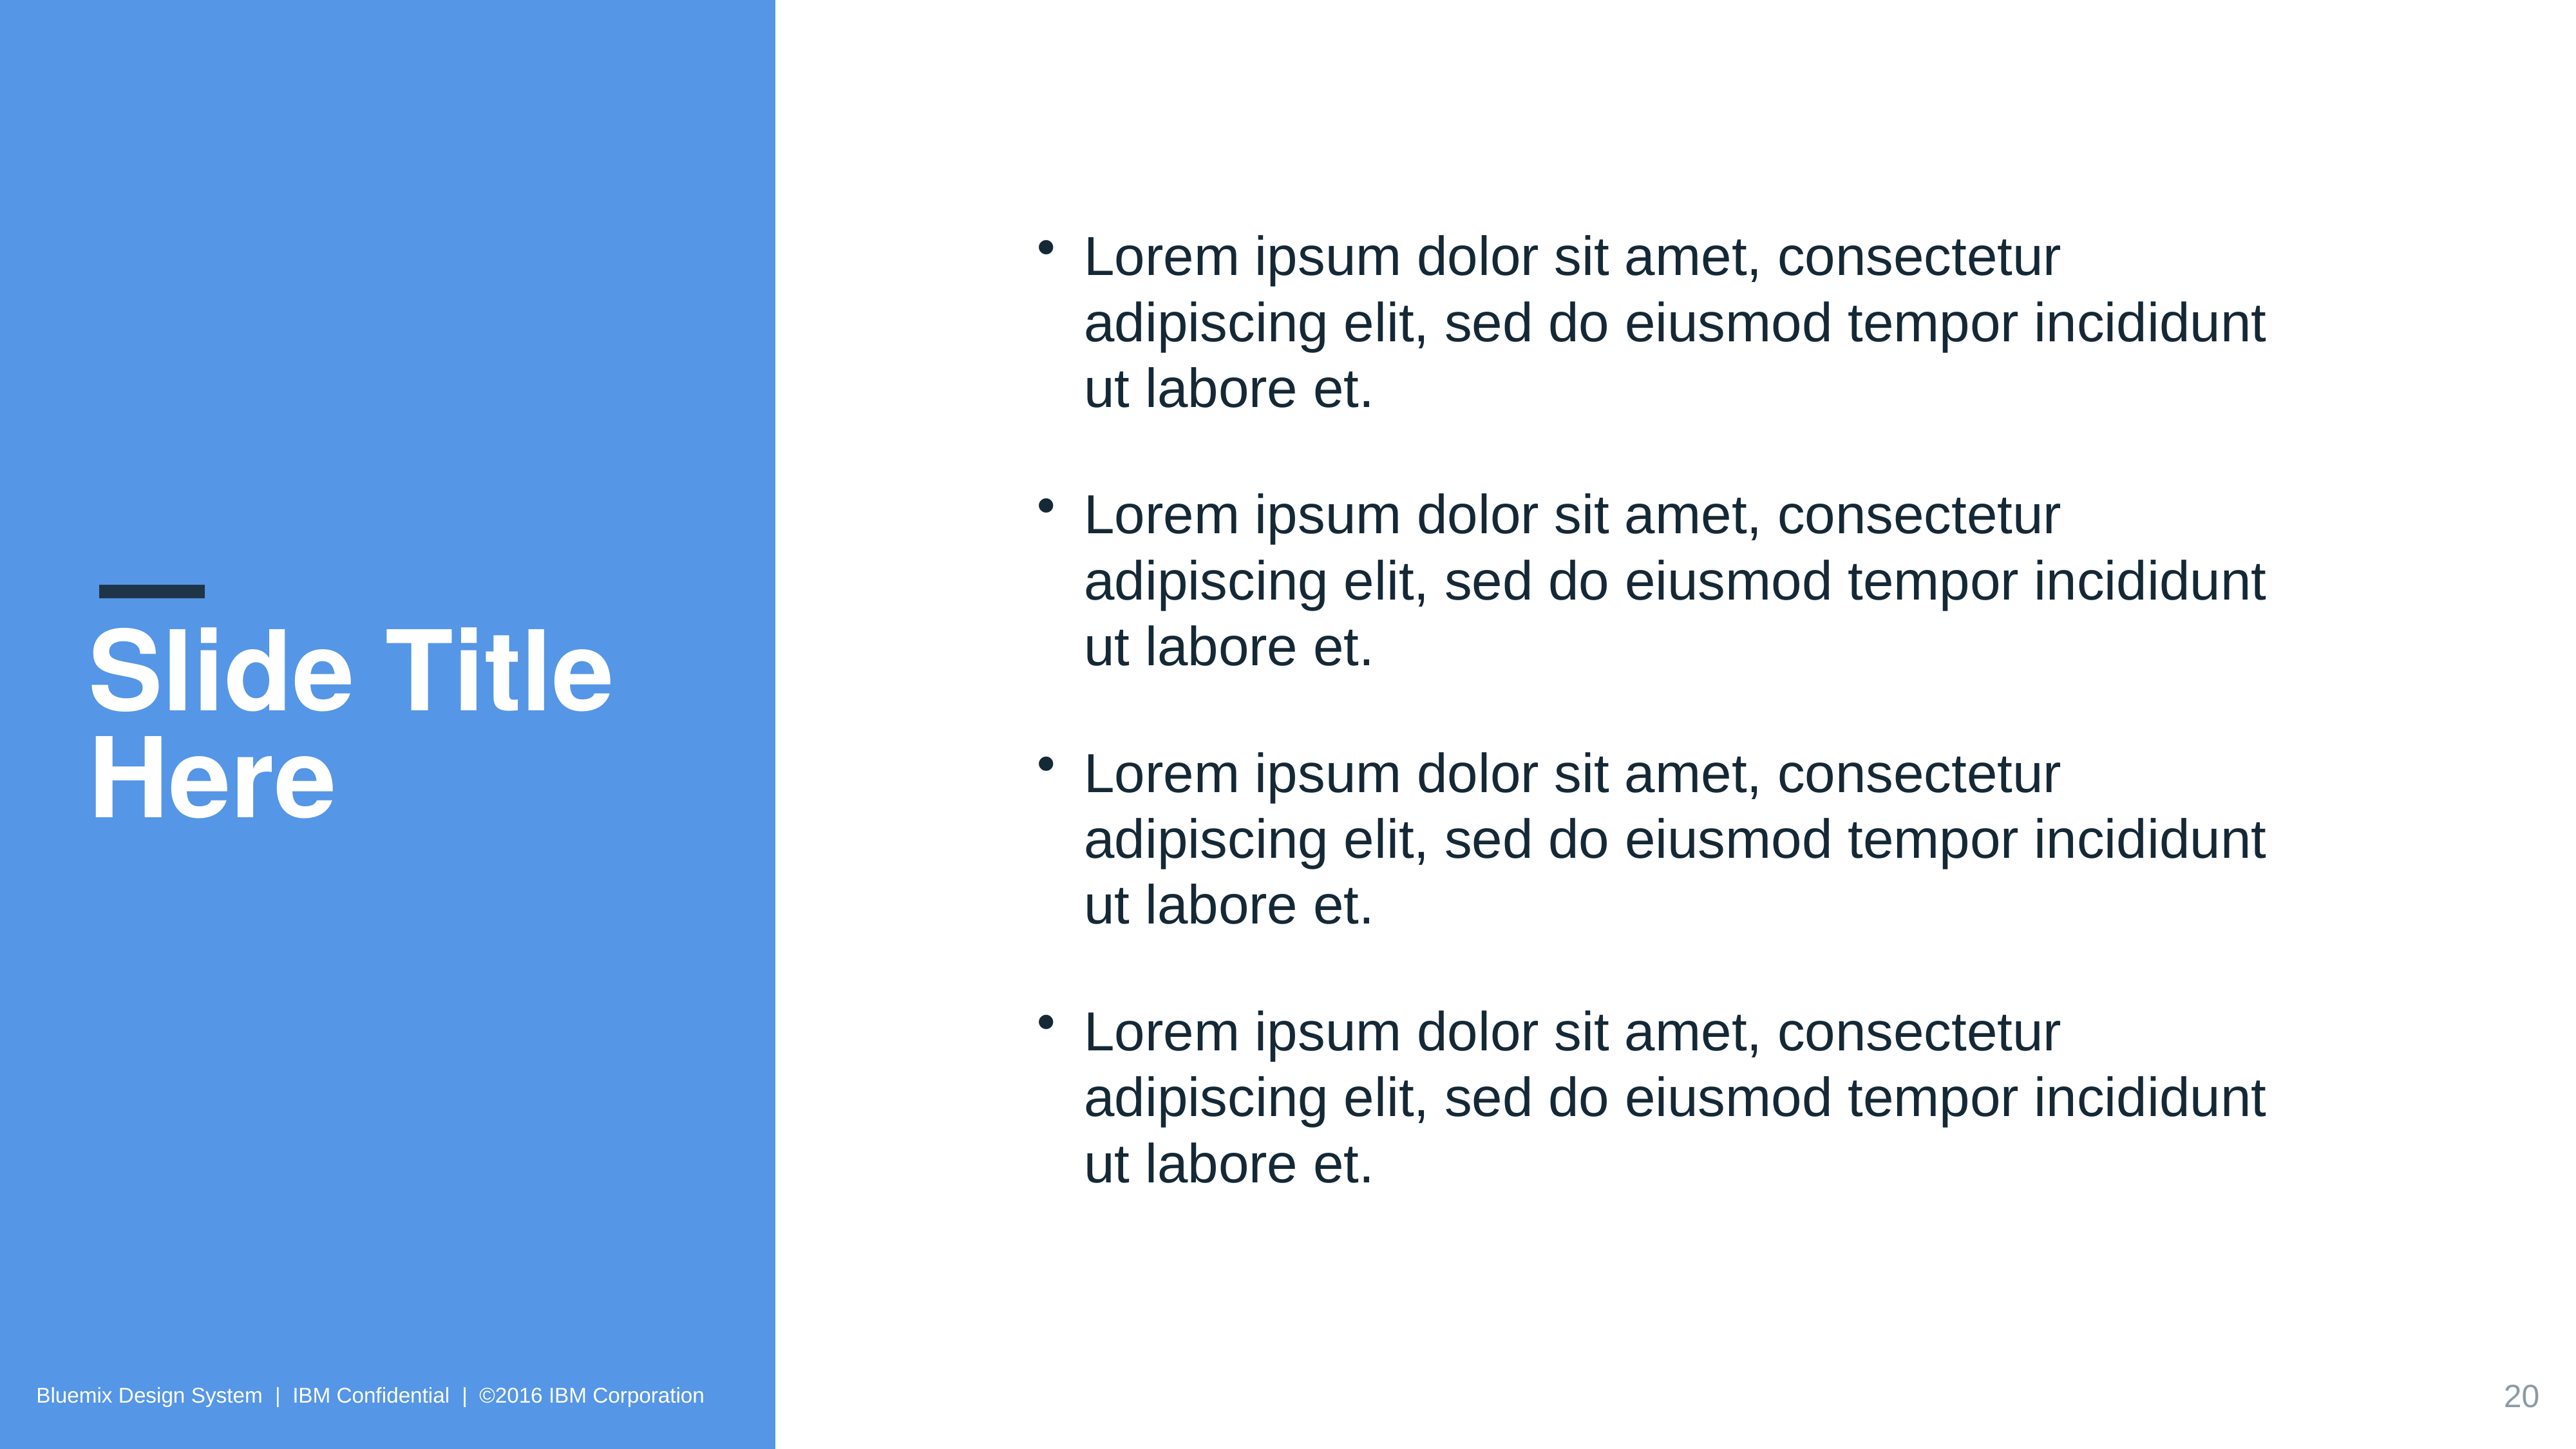

Lorem ipsum dolor sit amet, consectetur adipiscing elit, sed do eiusmod tempor incididunt ut labore et.
Lorem ipsum dolor sit amet, consectetur adipiscing elit, sed do eiusmod tempor incididunt ut labore et.
Lorem ipsum dolor sit amet, consectetur adipiscing elit, sed do eiusmod tempor incididunt ut labore et.
Lorem ipsum dolor sit amet, consectetur adipiscing elit, sed do eiusmod tempor incididunt ut labore et.
Slide Title
Here
20